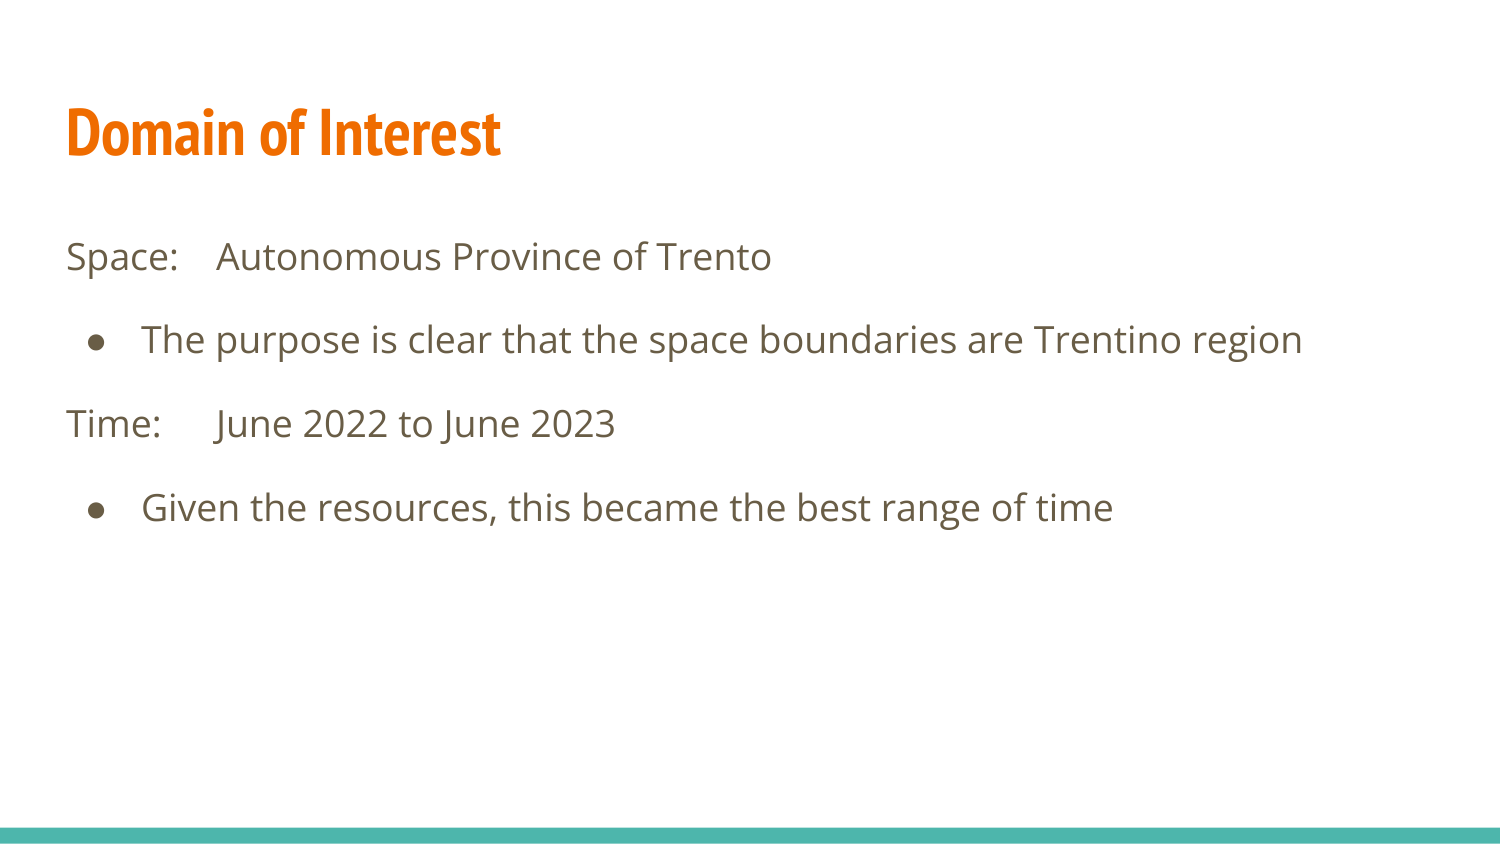

# Domain of Interest
Space:	Autonomous Province of Trento
The purpose is clear that the space boundaries are Trentino region
Time:	June 2022 to June 2023
Given the resources, this became the best range of time